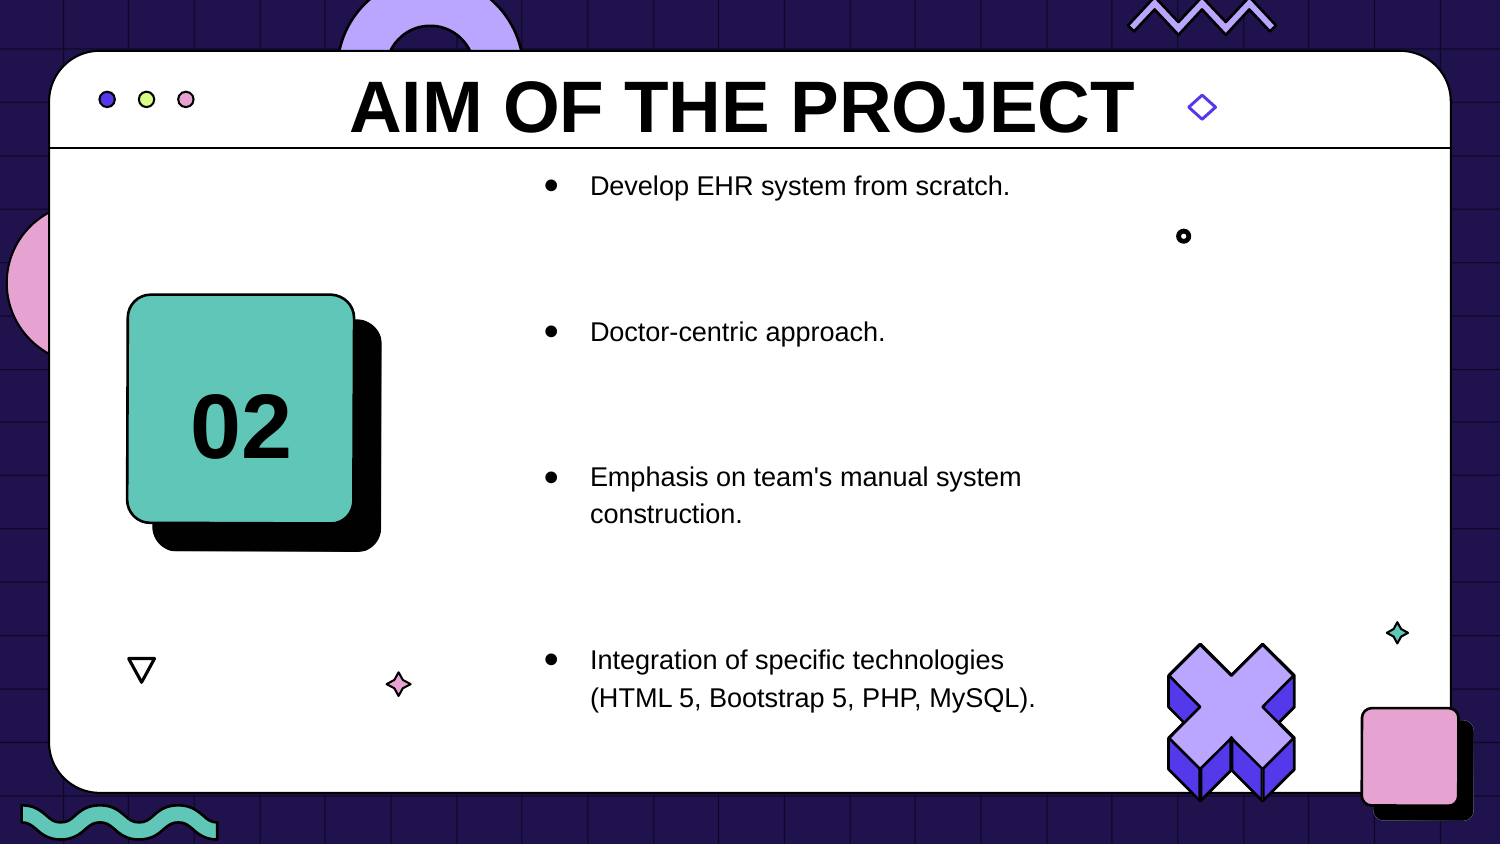

# AIM OF THE PROJECT

Develop EHR system from scratch.

Doctor-centric approach.

Emphasis on team's manual system construction.

Integration of specific technologies (HTML 5, Bootstrap 5, PHP, MySQL).

02